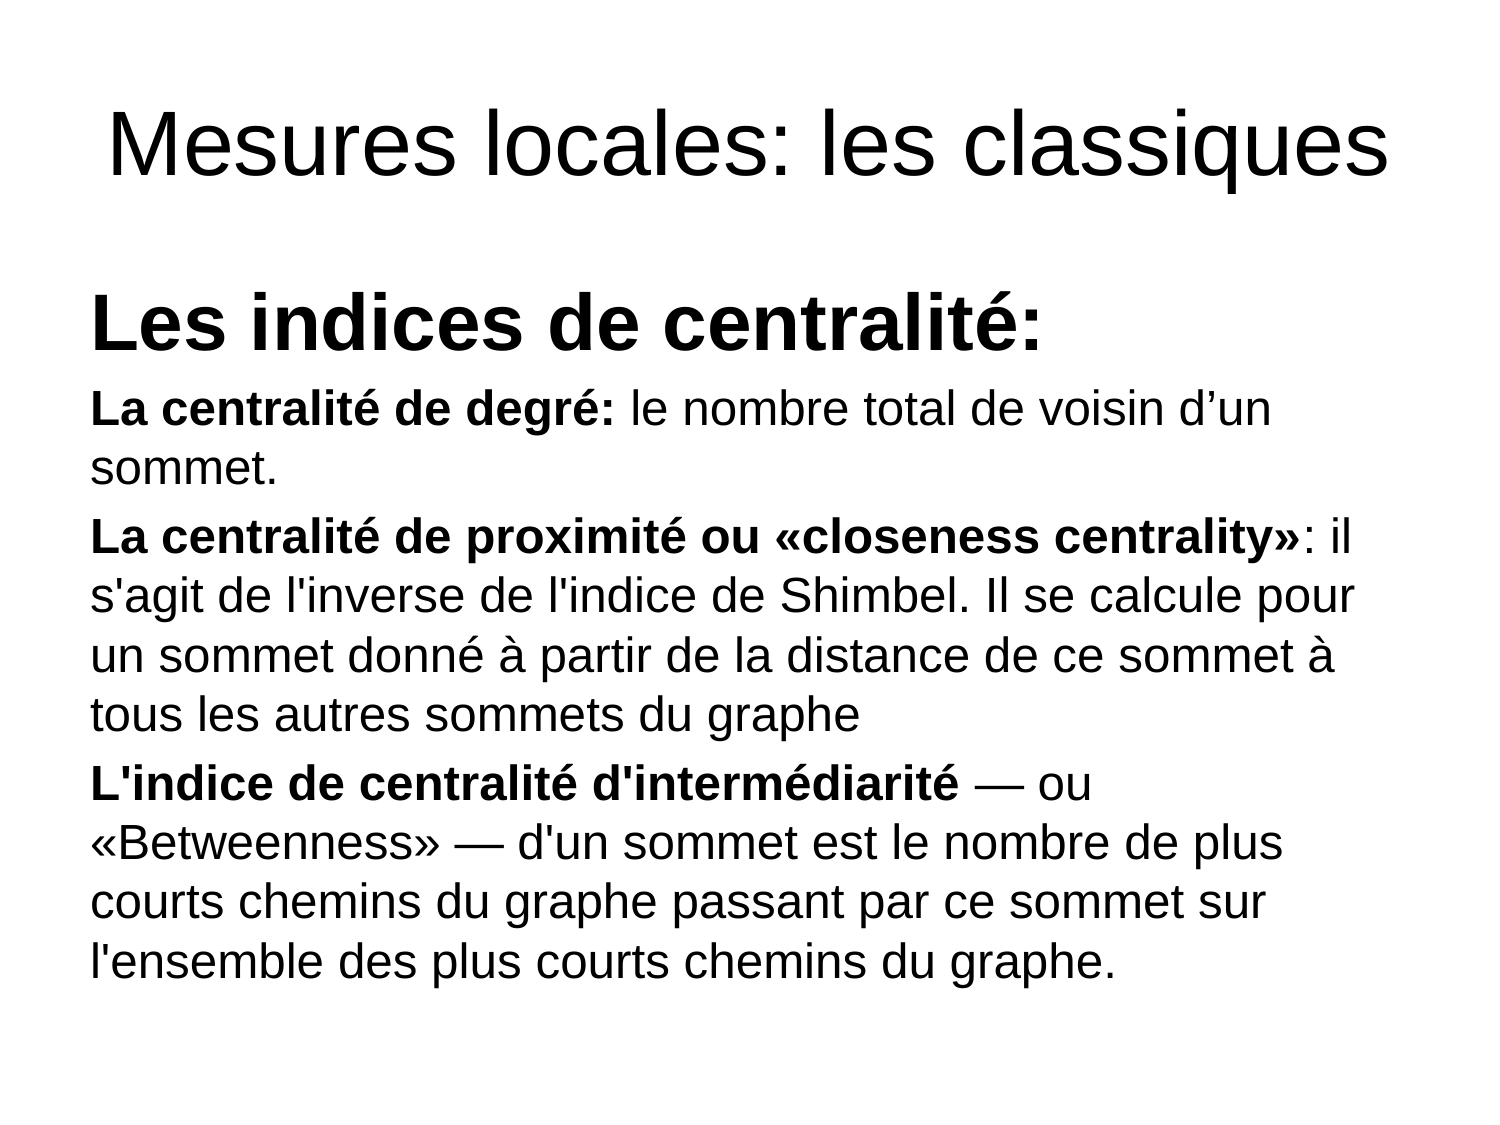

# Mesures locales: les classiques
Les indices de centralité:
La centralité de degré: le nombre total de voisin d’un sommet.
La centralité de proximité ou «closeness centrality»: il s'agit de l'inverse de l'indice de Shimbel. Il se calcule pour un sommet donné à partir de la distance de ce sommet à tous les autres sommets du graphe
L'indice de centralité d'intermédiarité — ou «Betweenness» — d'un sommet est le nombre de plus courts chemins du graphe passant par ce sommet sur l'ensemble des plus courts chemins du graphe.